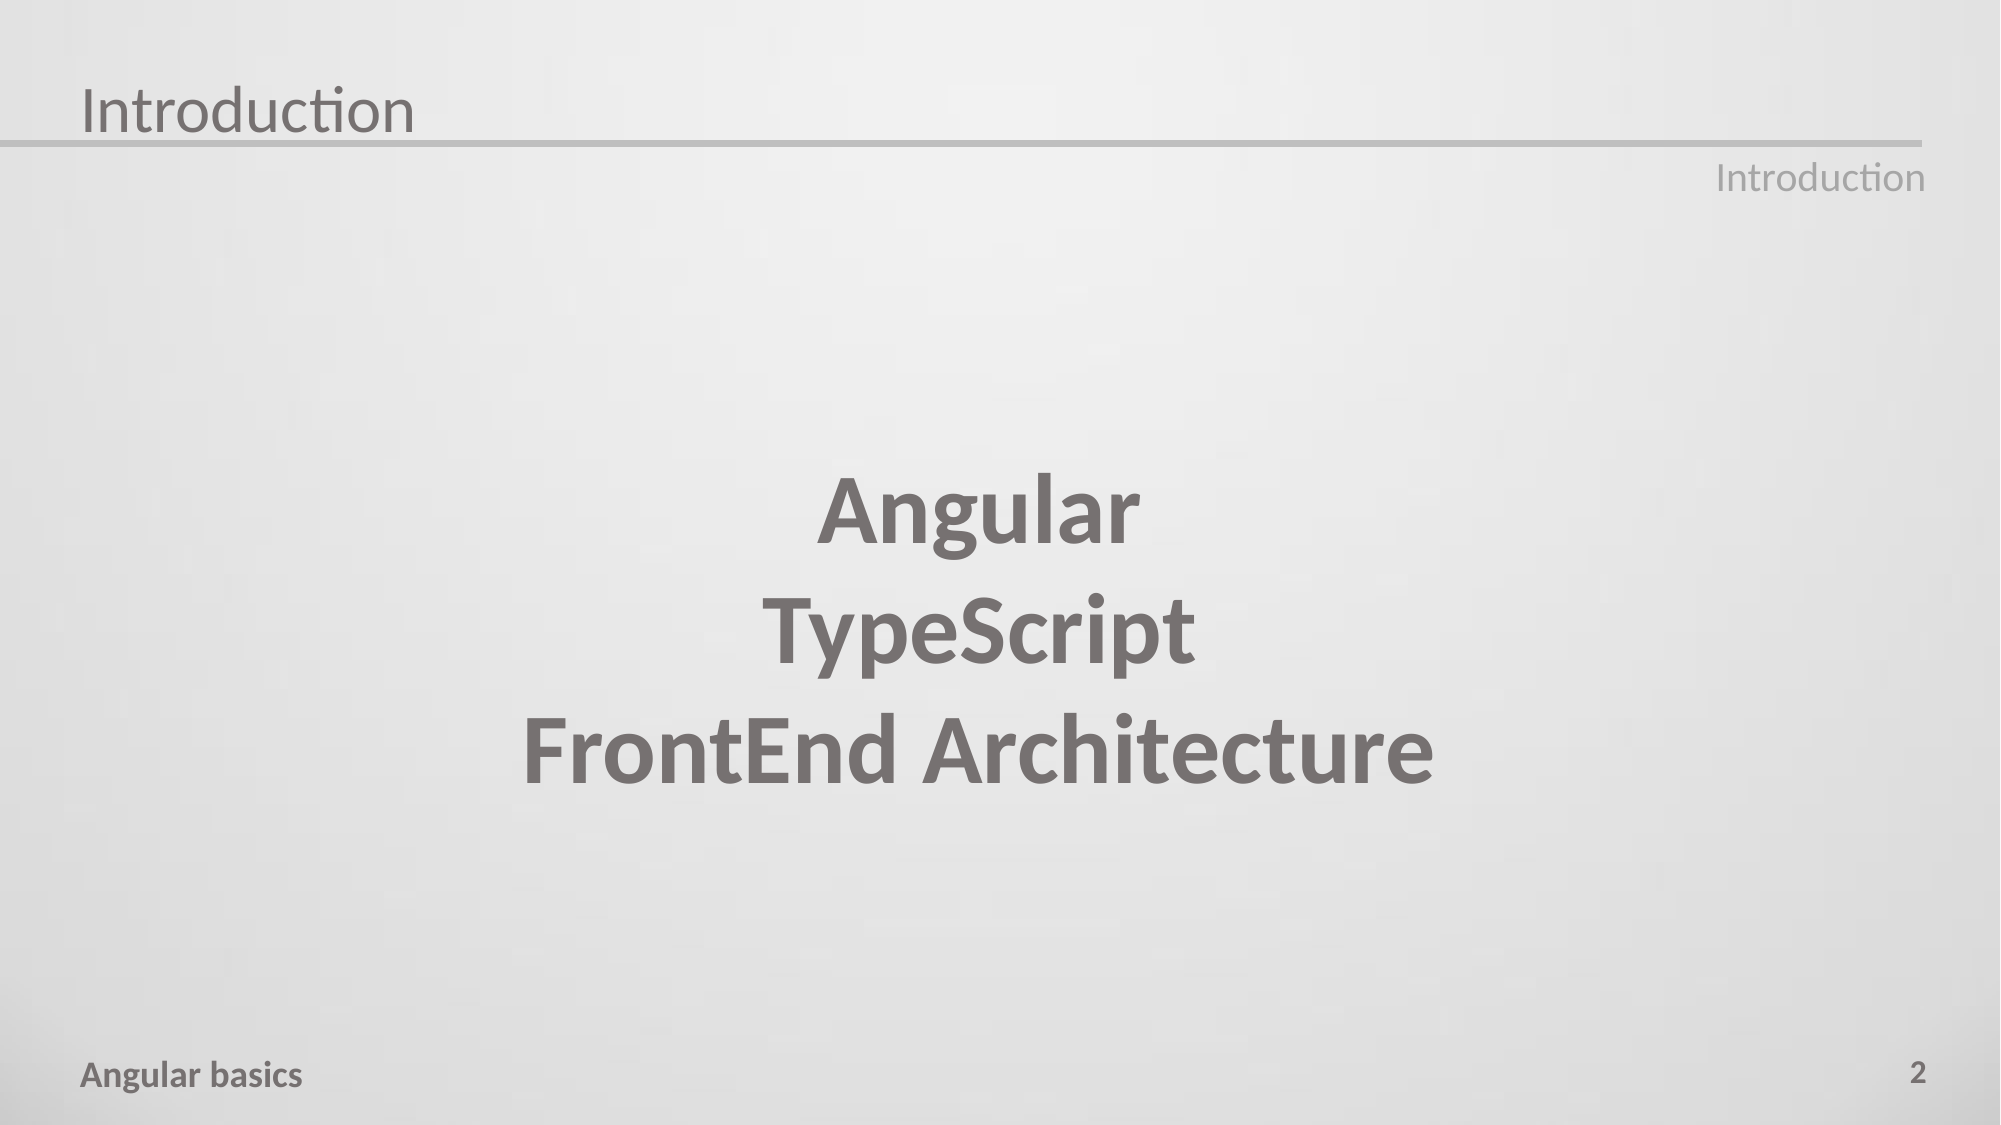

Introduction
Introduction
Angular
TypeScript
FrontEnd Architecture
2
Angular basics